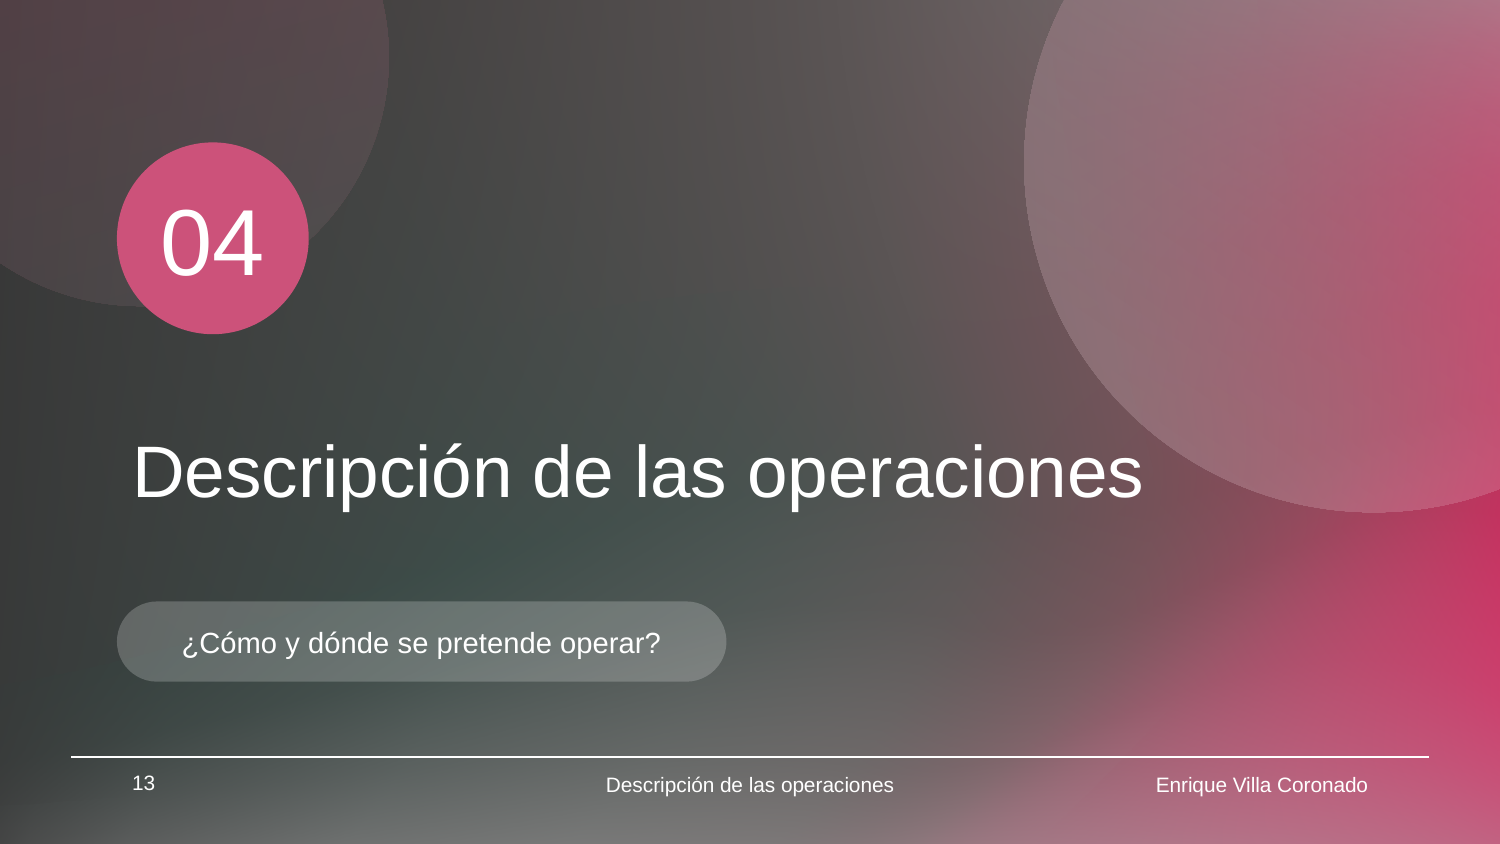

04
# Descripción de las operaciones
¿Cómo y dónde se pretende operar?
13
Descripción de las operaciones
Enrique Villa Coronado